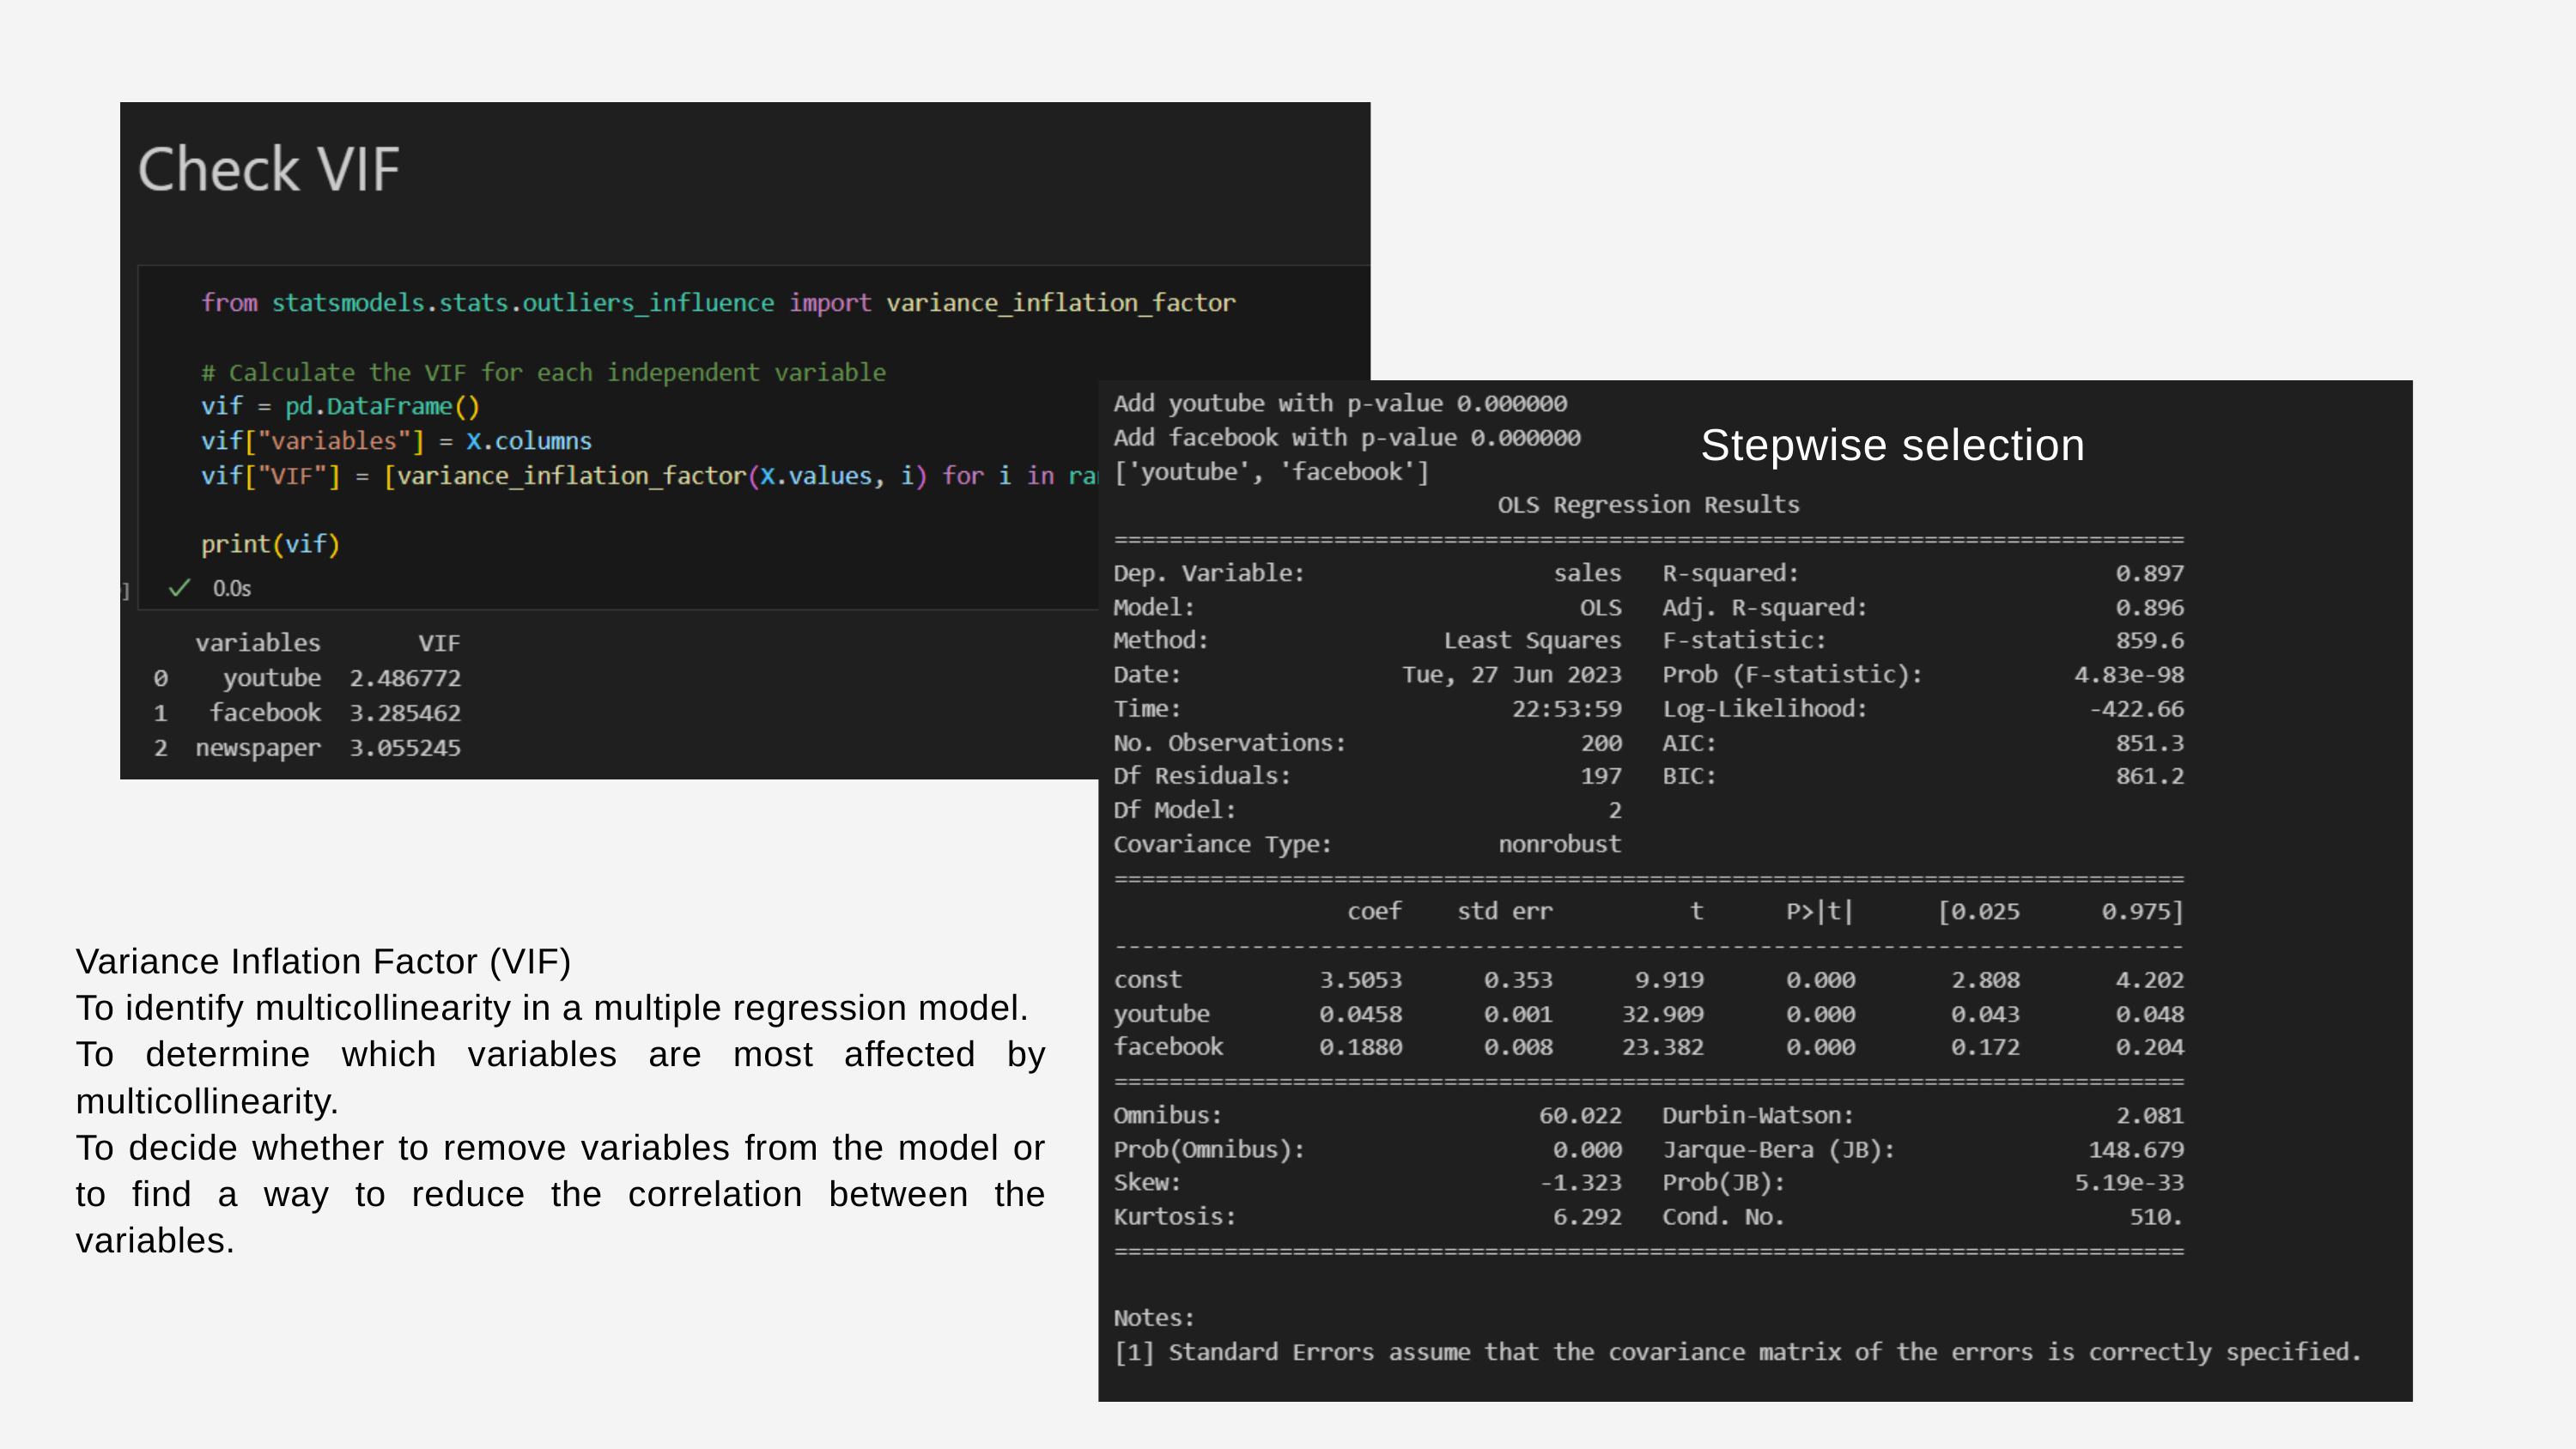

Stepwise selection

Variance Inflation Factor (VIF)
To identify multicollinearity in a multiple regression model.
To determine which variables are most affected by multicollinearity.
To decide whether to remove variables from the model or to find a way to reduce the correlation between the variables.